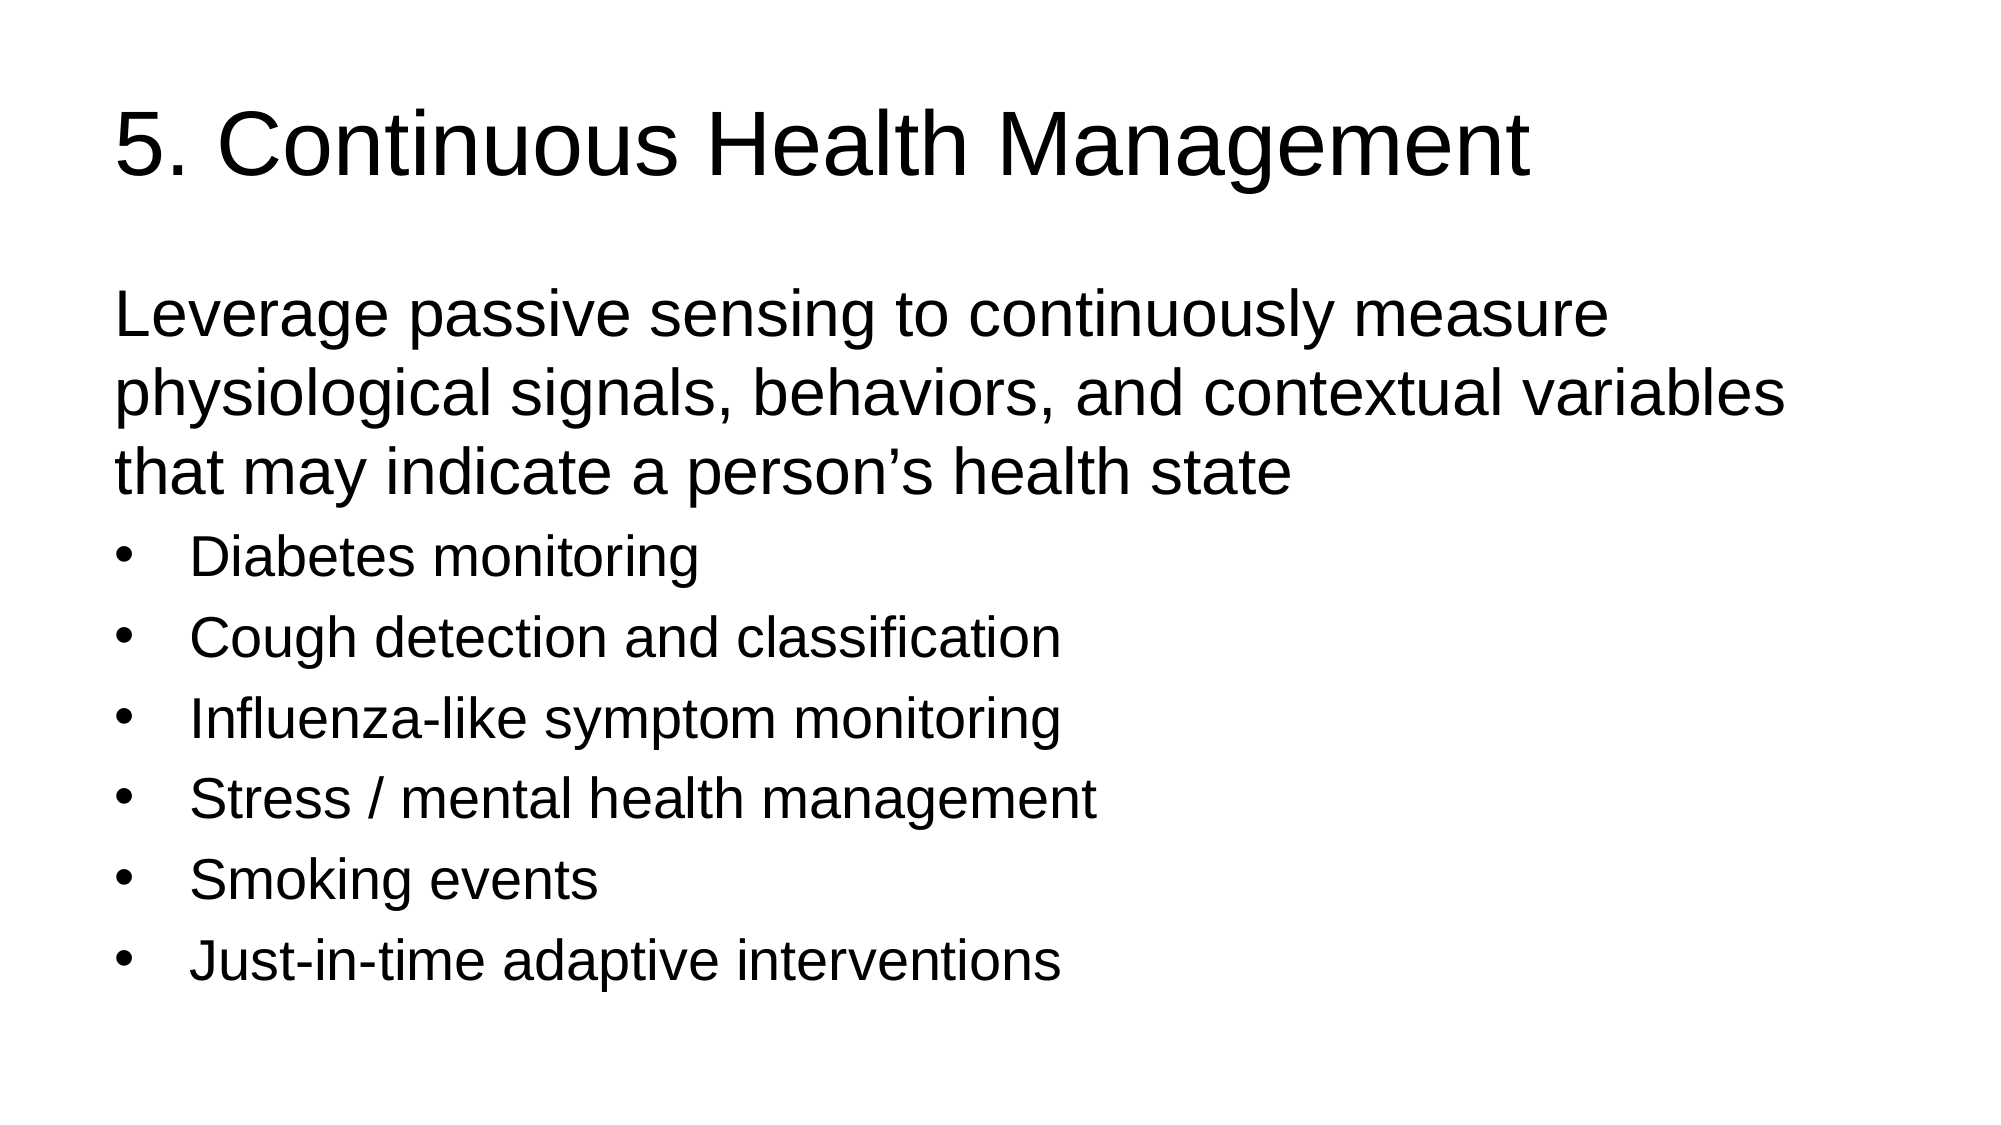

# 5. Continuous Health Management
Leverage passive sensing to continuously measure physiological signals, behaviors, and contextual variables that may indicate a person’s health state
Diabetes monitoring
Cough detection and classification
Influenza-like symptom monitoring
Stress / mental health management
Smoking events
Just-in-time adaptive interventions